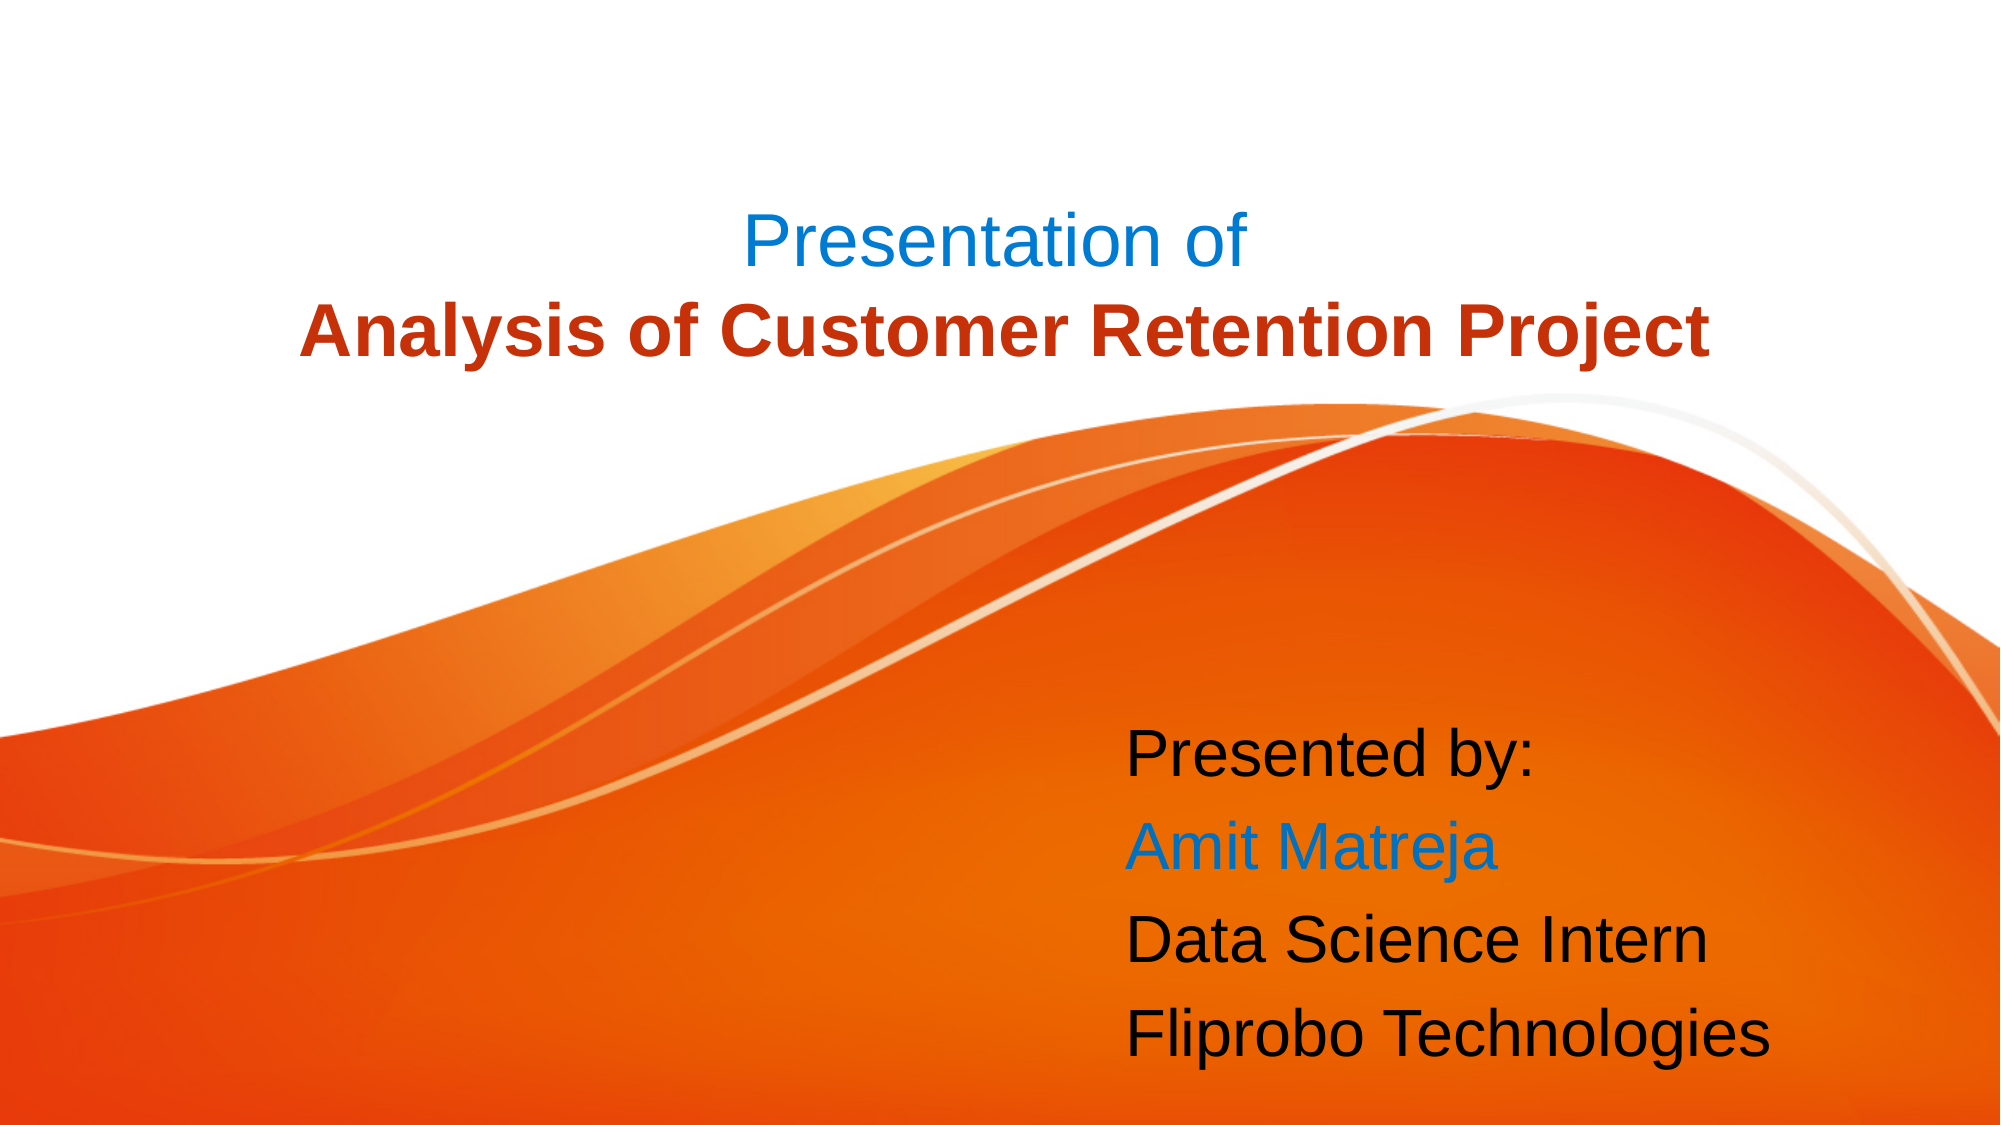

# Presentation of Analysis of Customer Retention Project
Presented by:
Amit Matreja
Data Science Intern
Fliprobo Technologies